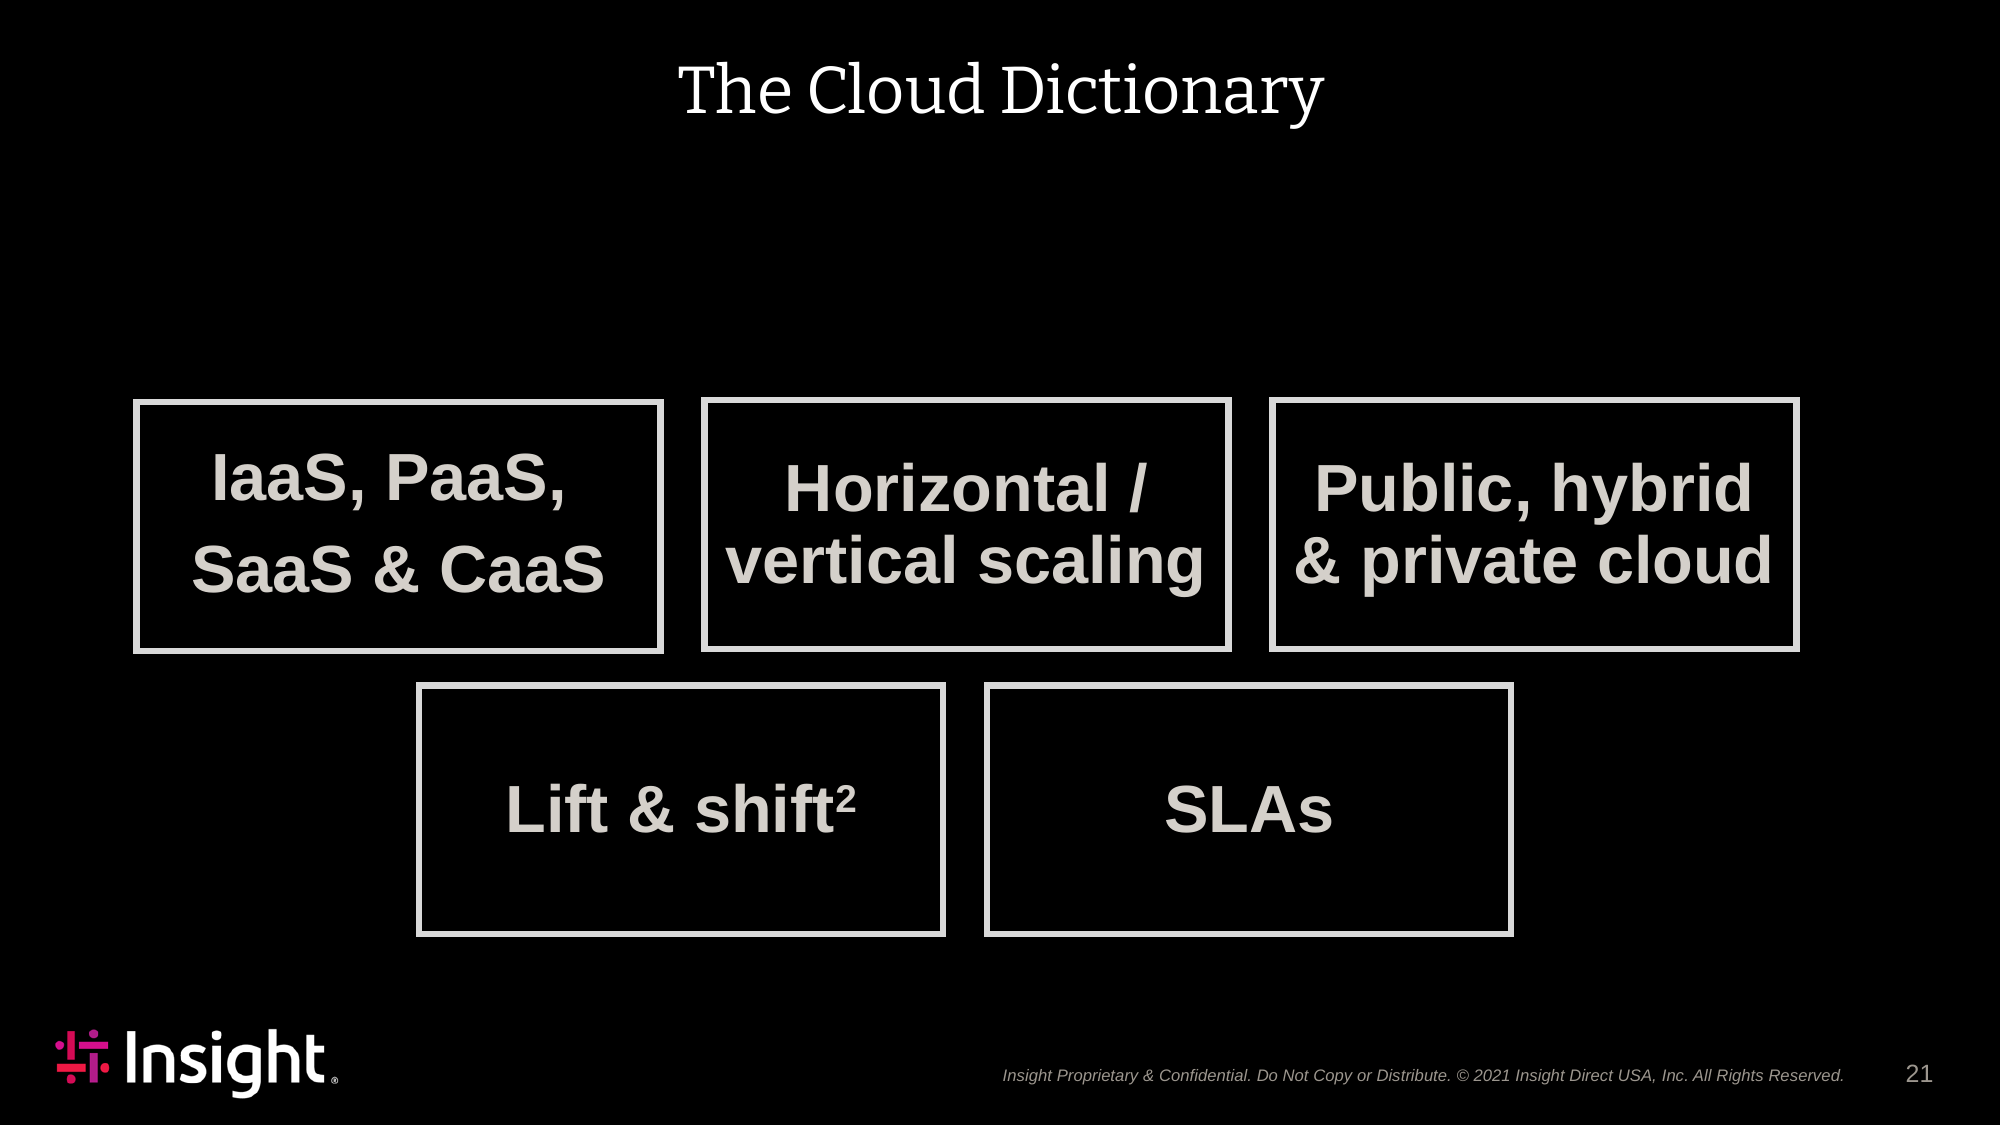

The Cloud Dictionary

IaaS, PaaS,
SaaS & CaaS
Horizontal / vertical scaling
Public, hybrid & private cloud

Lift & shift2
SLAs